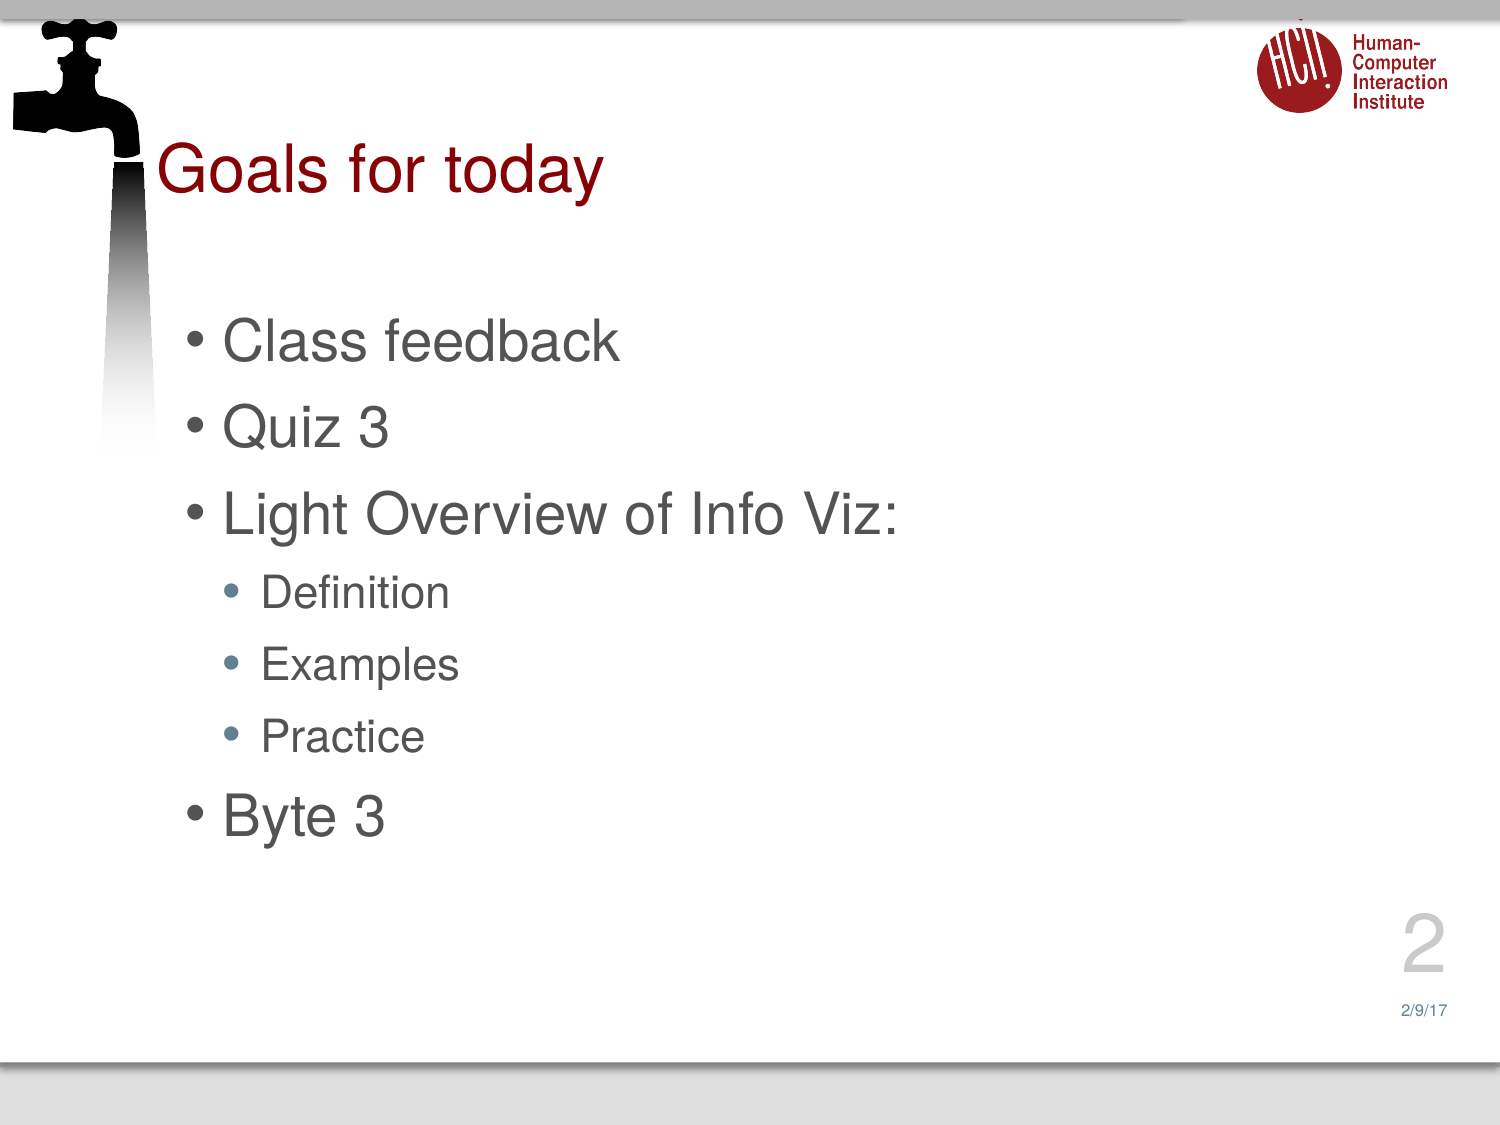

# Goals for today
Class feedback
Quiz 3
Light Overview of Info Viz:
Definition
Examples
Practice
Byte 3

2
2/9/17